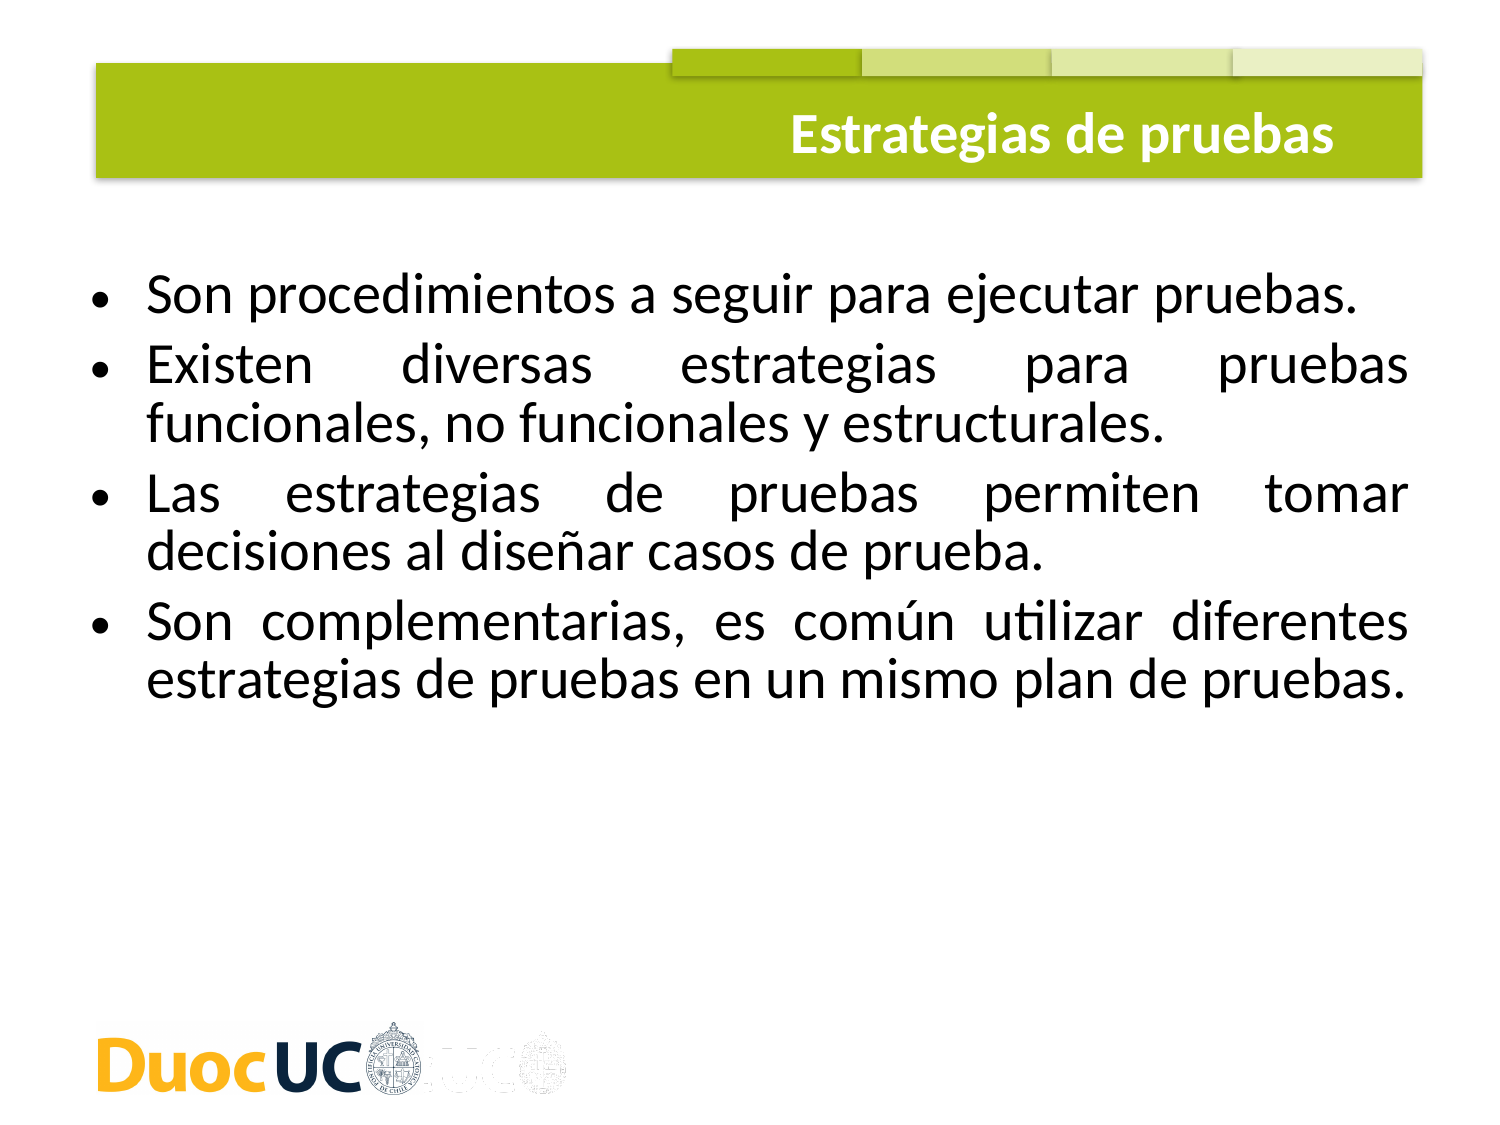

Estrategias de pruebas
Son procedimientos a seguir para ejecutar pruebas.
Existen diversas estrategias para pruebas funcionales, no funcionales y estructurales.
Las estrategias de pruebas permiten tomar decisiones al diseñar casos de prueba.
Son complementarias, es común utilizar diferentes estrategias de pruebas en un mismo plan de pruebas.